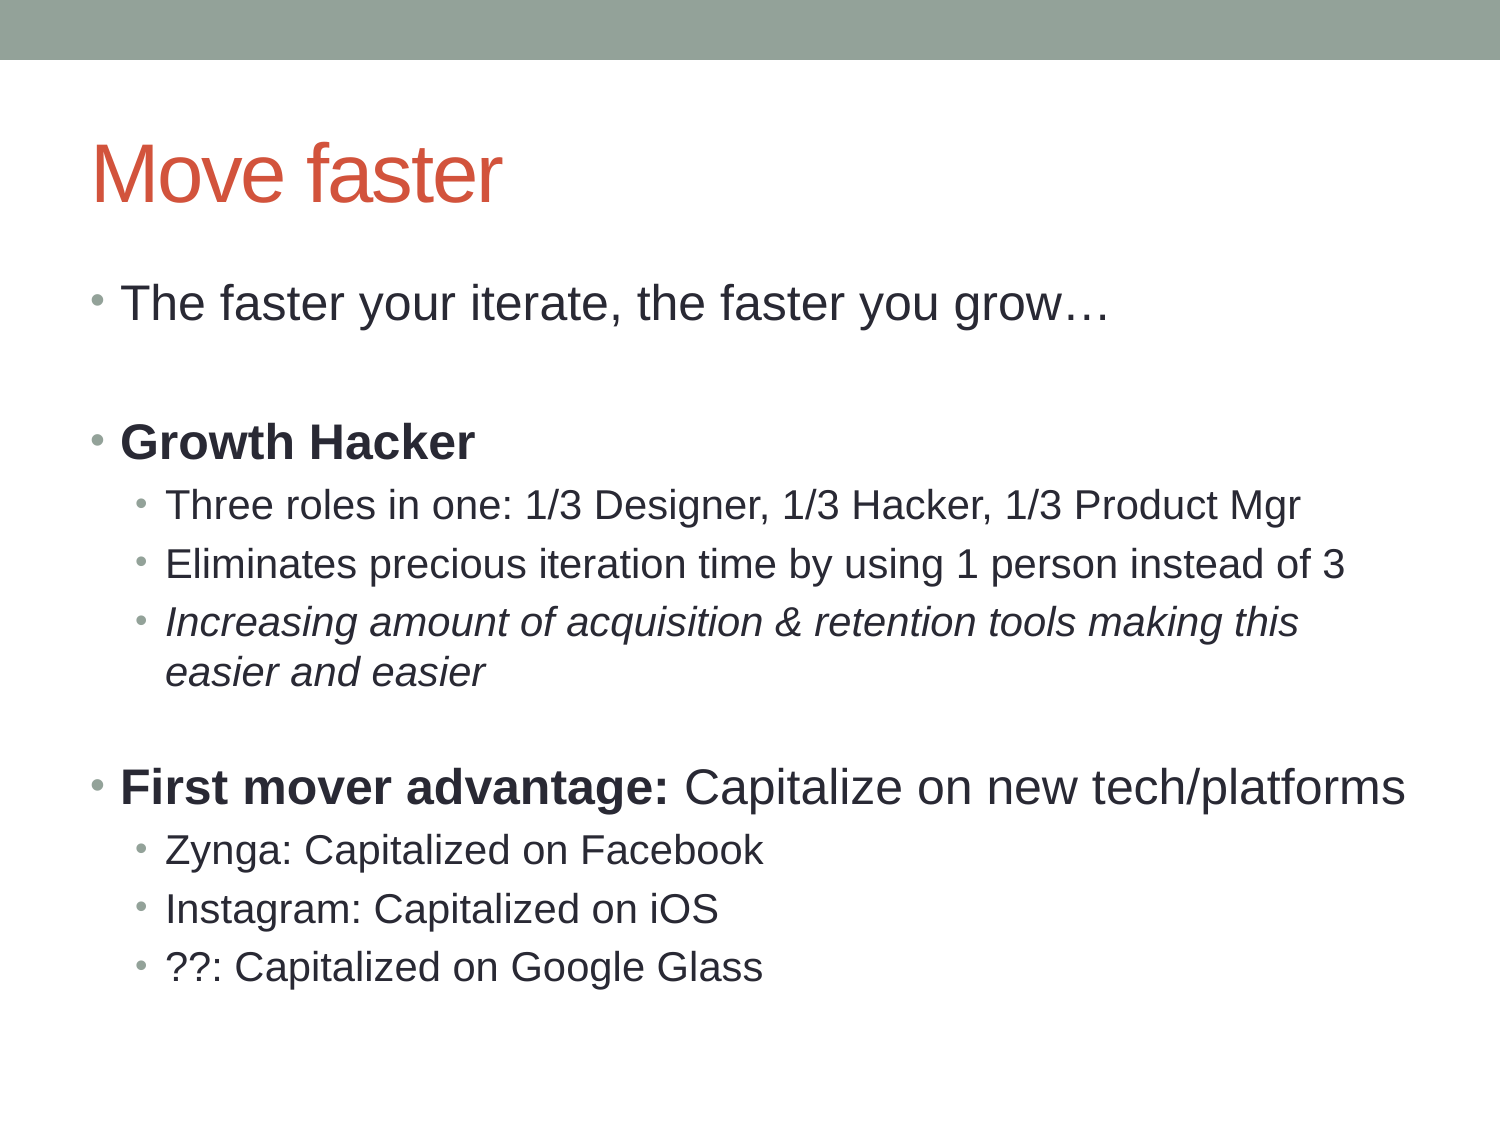

# Move faster
The faster your iterate, the faster you grow…

Growth Hacker
Three roles in one: 1/3 Designer, 1/3 Hacker, 1/3 Product Mgr
Eliminates precious iteration time by using 1 person instead of 3
Increasing amount of acquisition & retention tools making this easier and easier
First mover advantage: Capitalize on new tech/platforms
Zynga: Capitalized on Facebook
Instagram: Capitalized on iOS
??: Capitalized on Google Glass